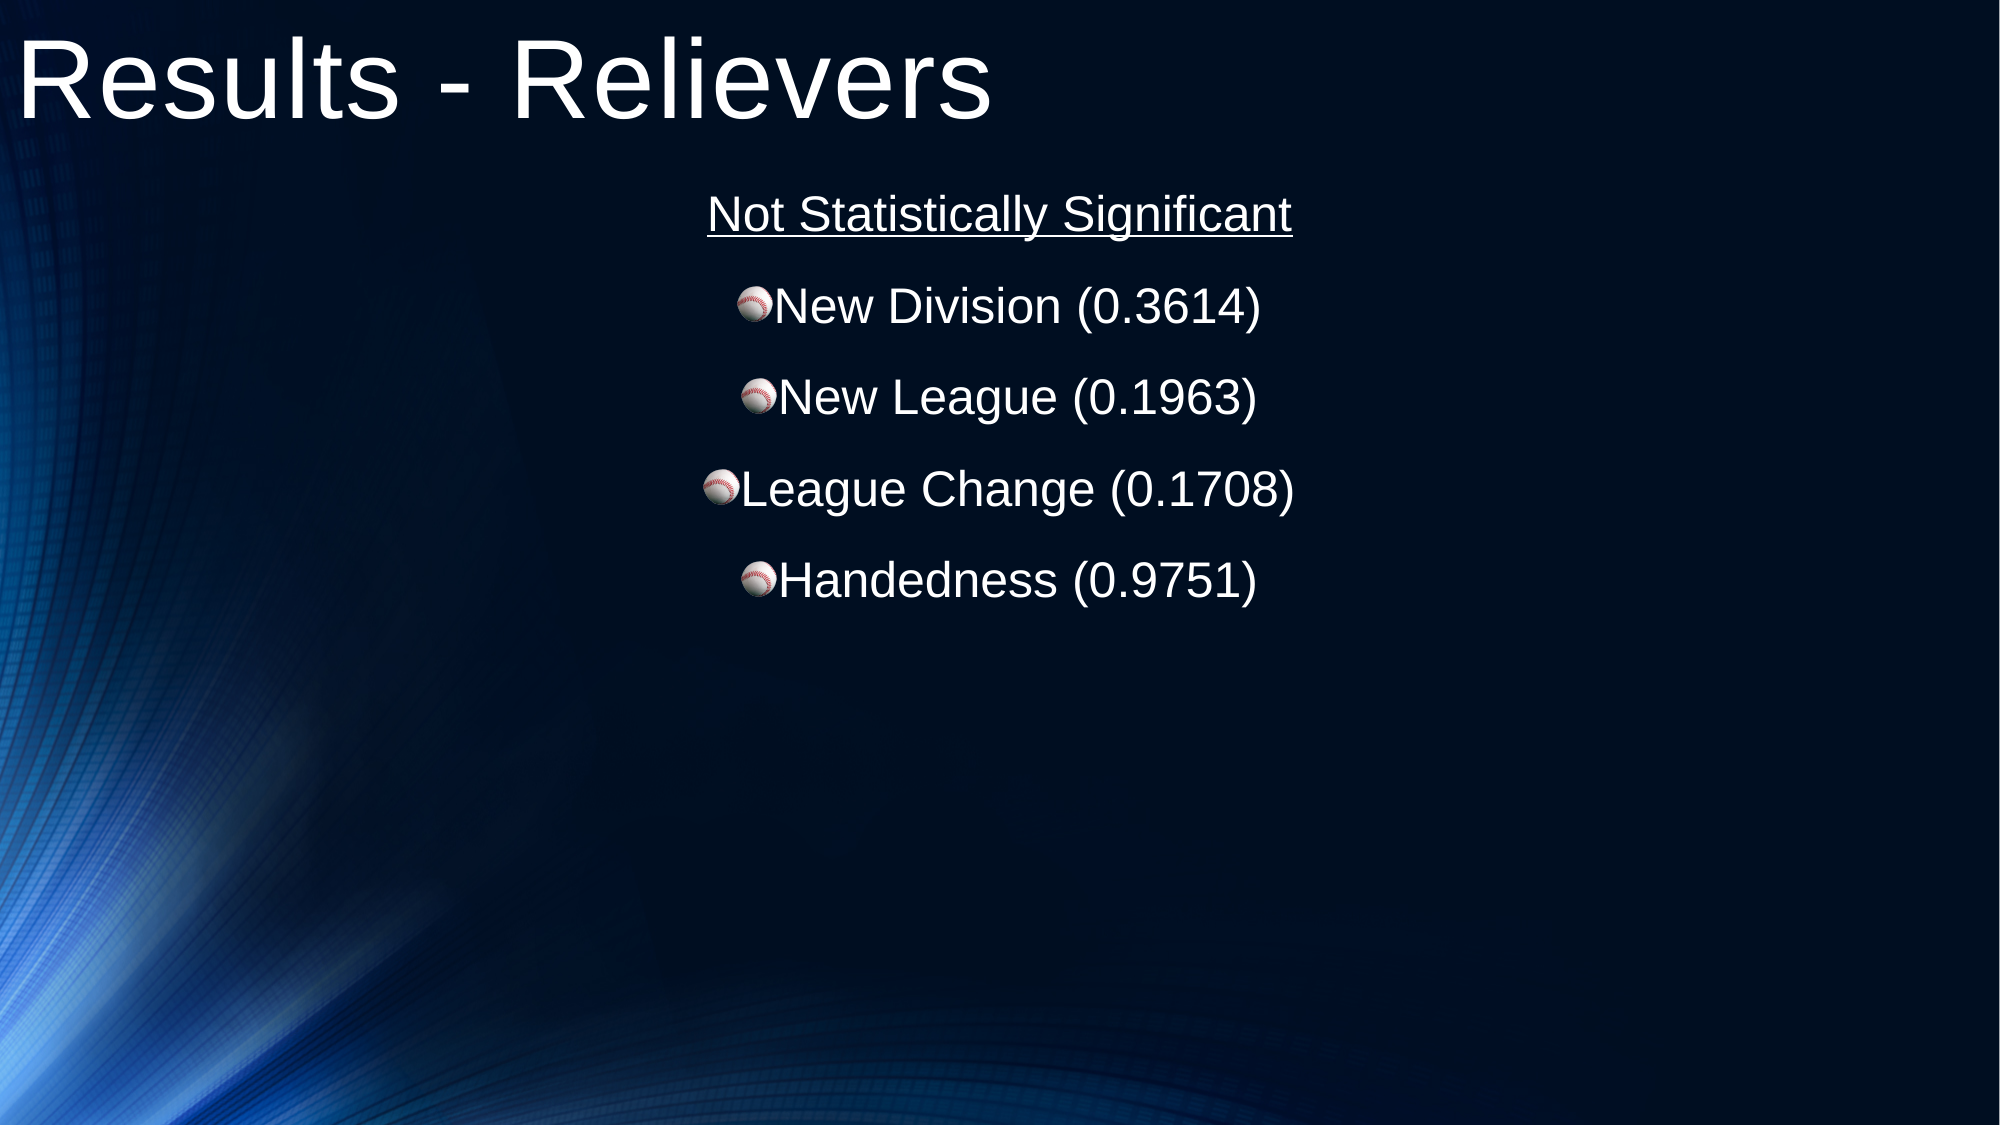

# Results - Relievers
Not Statistically Significant
New Division (0.3614)
New League (0.1963)
League Change (0.1708)
Handedness (0.9751)